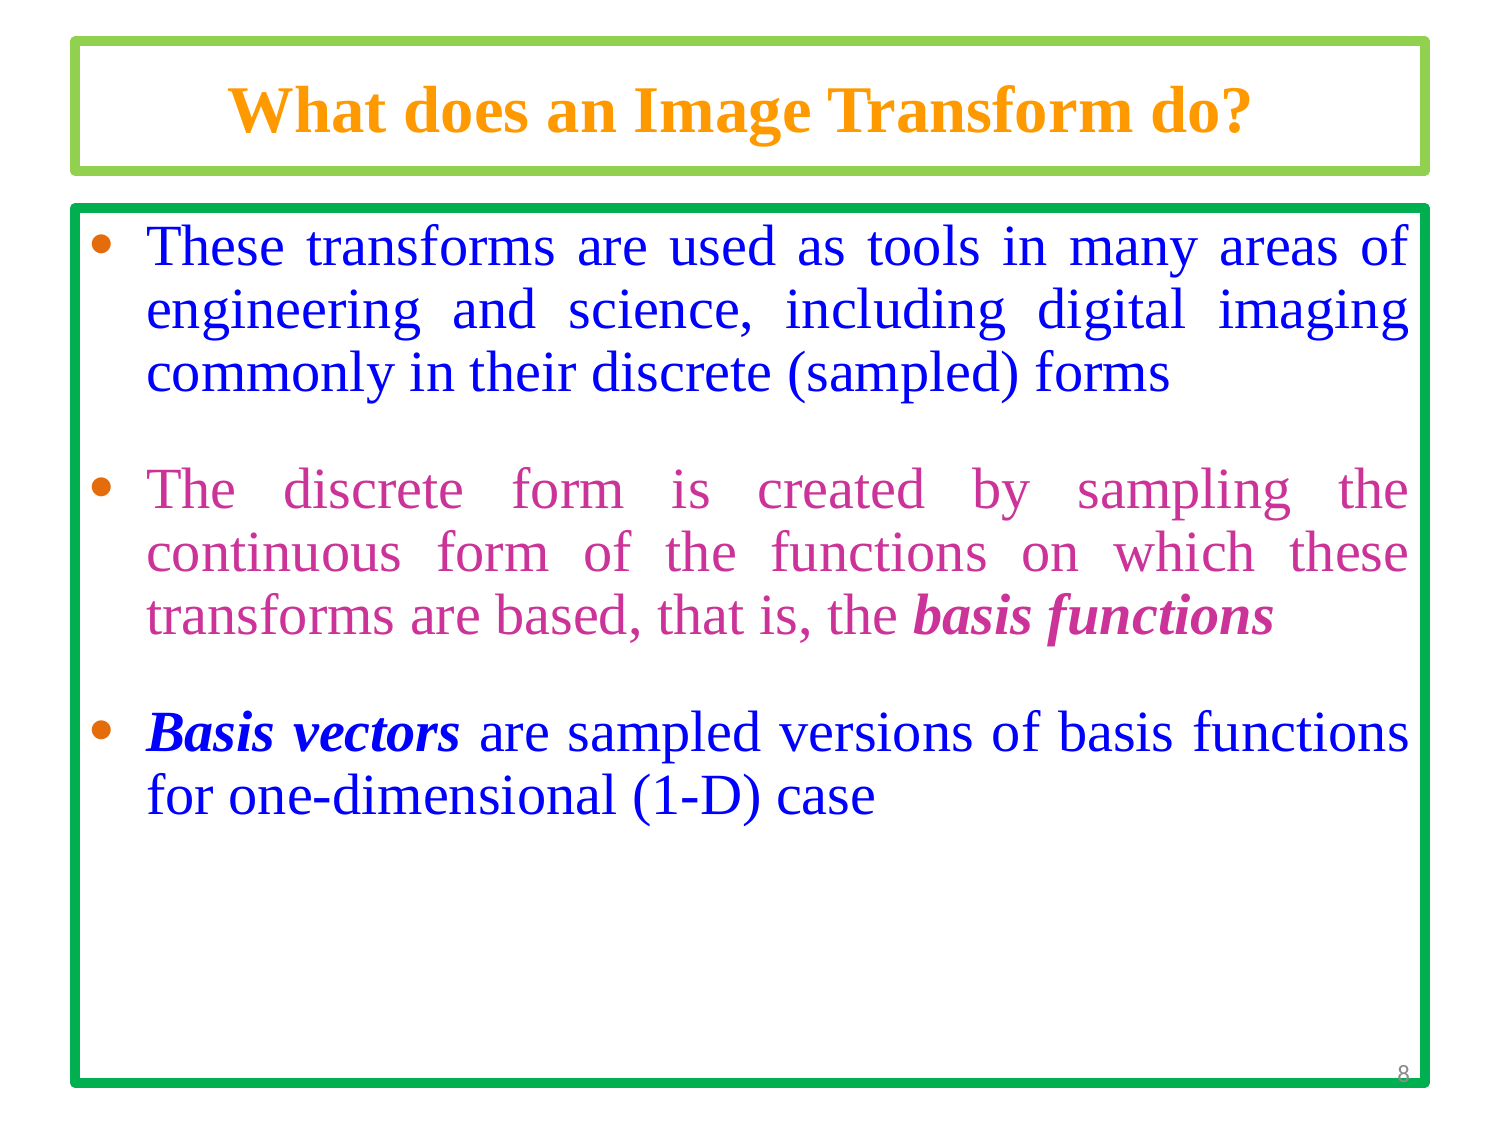

What does an Image Transform do?
These transforms are used as tools in many areas of engineering and science, including digital imaging commonly in their discrete (sampled) forms

The discrete form is created by sampling the continuous form of the functions on which these transforms are based, that is, the basis functions

Basis vectors are sampled versions of basis functions for one-dimensional (1-D) case

8